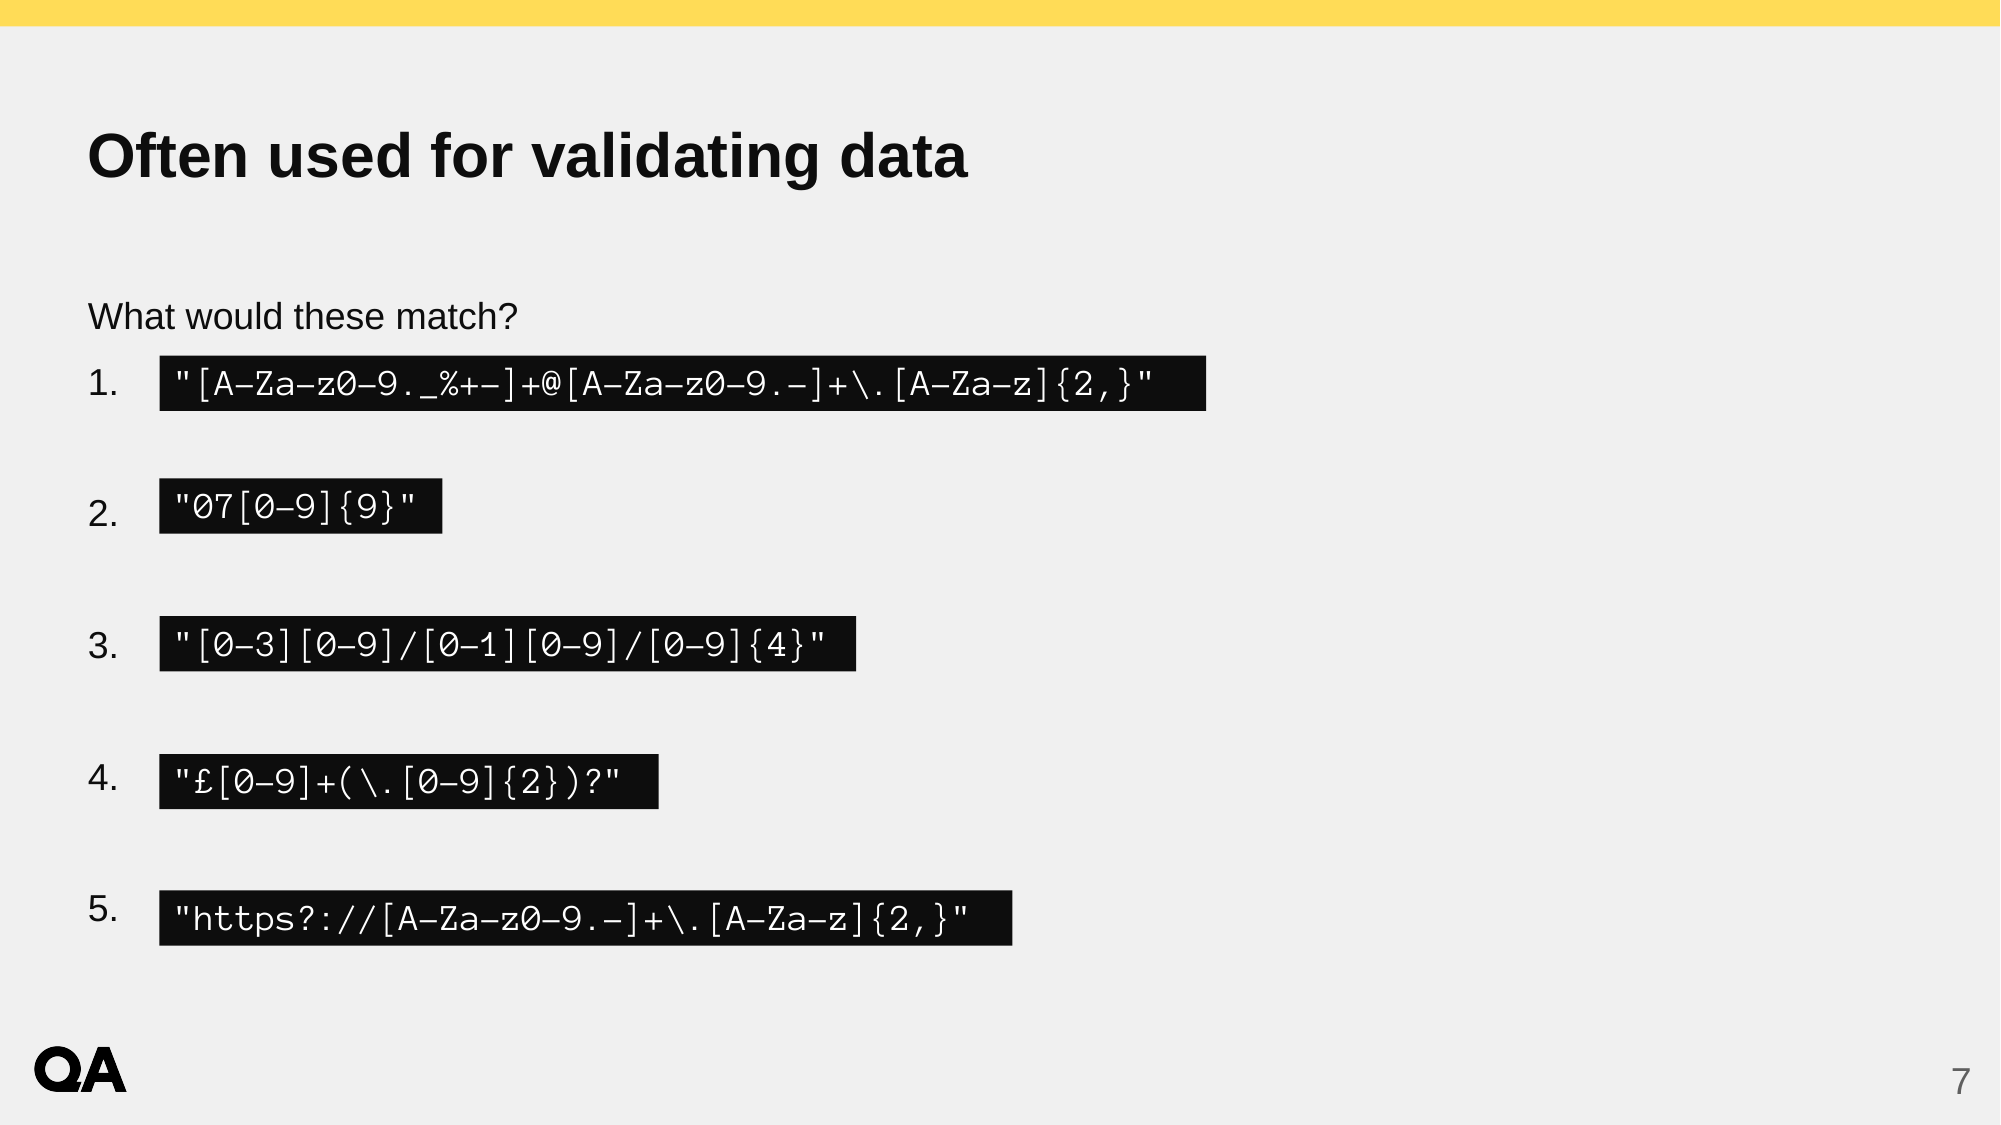

# Often used for validating data
What would these match?
1.

2.

3.

4.

5.
"[A-Za-z0-9._%+-]+@[A-Za-z0-9.-]+\.[A-Za-z]{2,}"
"07[0-9]{9}"
"[0-3][0-9]/[0-1][0-9]/[0-9]{4}"
"£[0-9]+(\.[0-9]{2})?"
"https?://[A-Za-z0-9.-]+\.[A-Za-z]{2,}"
7